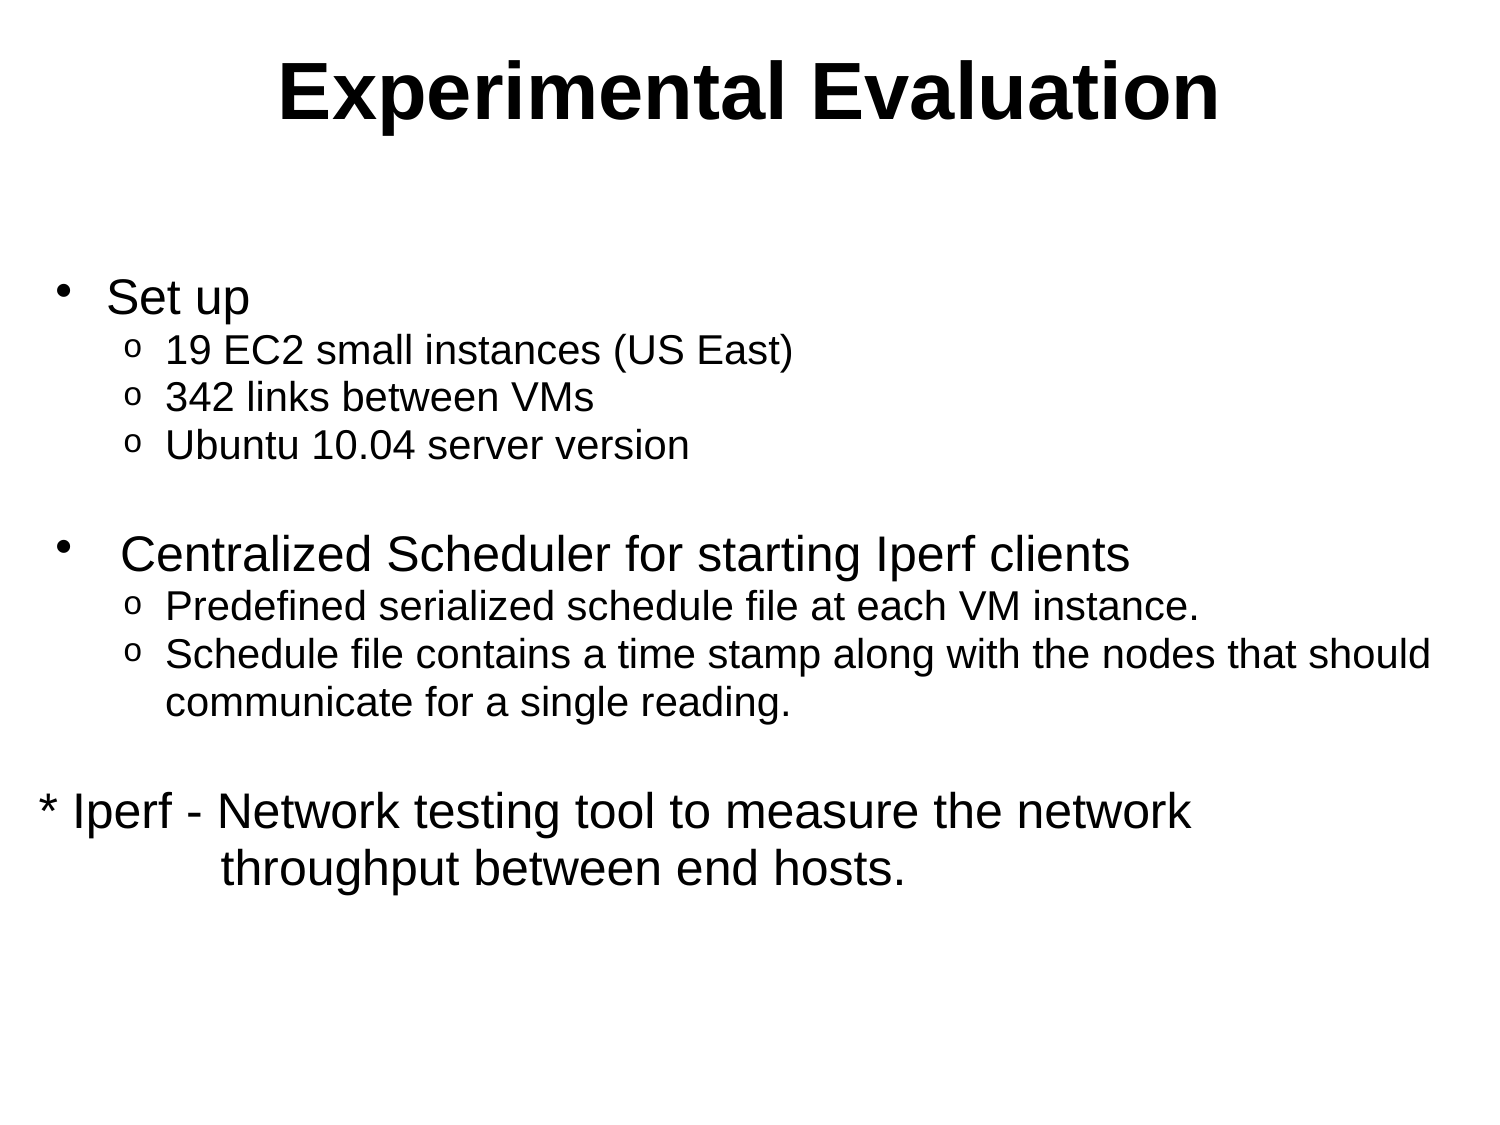

# Experimental Evaluation
Set up
19 EC2 small instances (US East)
342 links between VMs
Ubuntu 10.04 server version

 Centralized Scheduler for starting Iperf clients
Predefined serialized schedule file at each VM instance.
Schedule file contains a time stamp along with the nodes that should communicate for a single reading.

* Iperf - Network testing tool to measure the network
             throughput between end hosts.